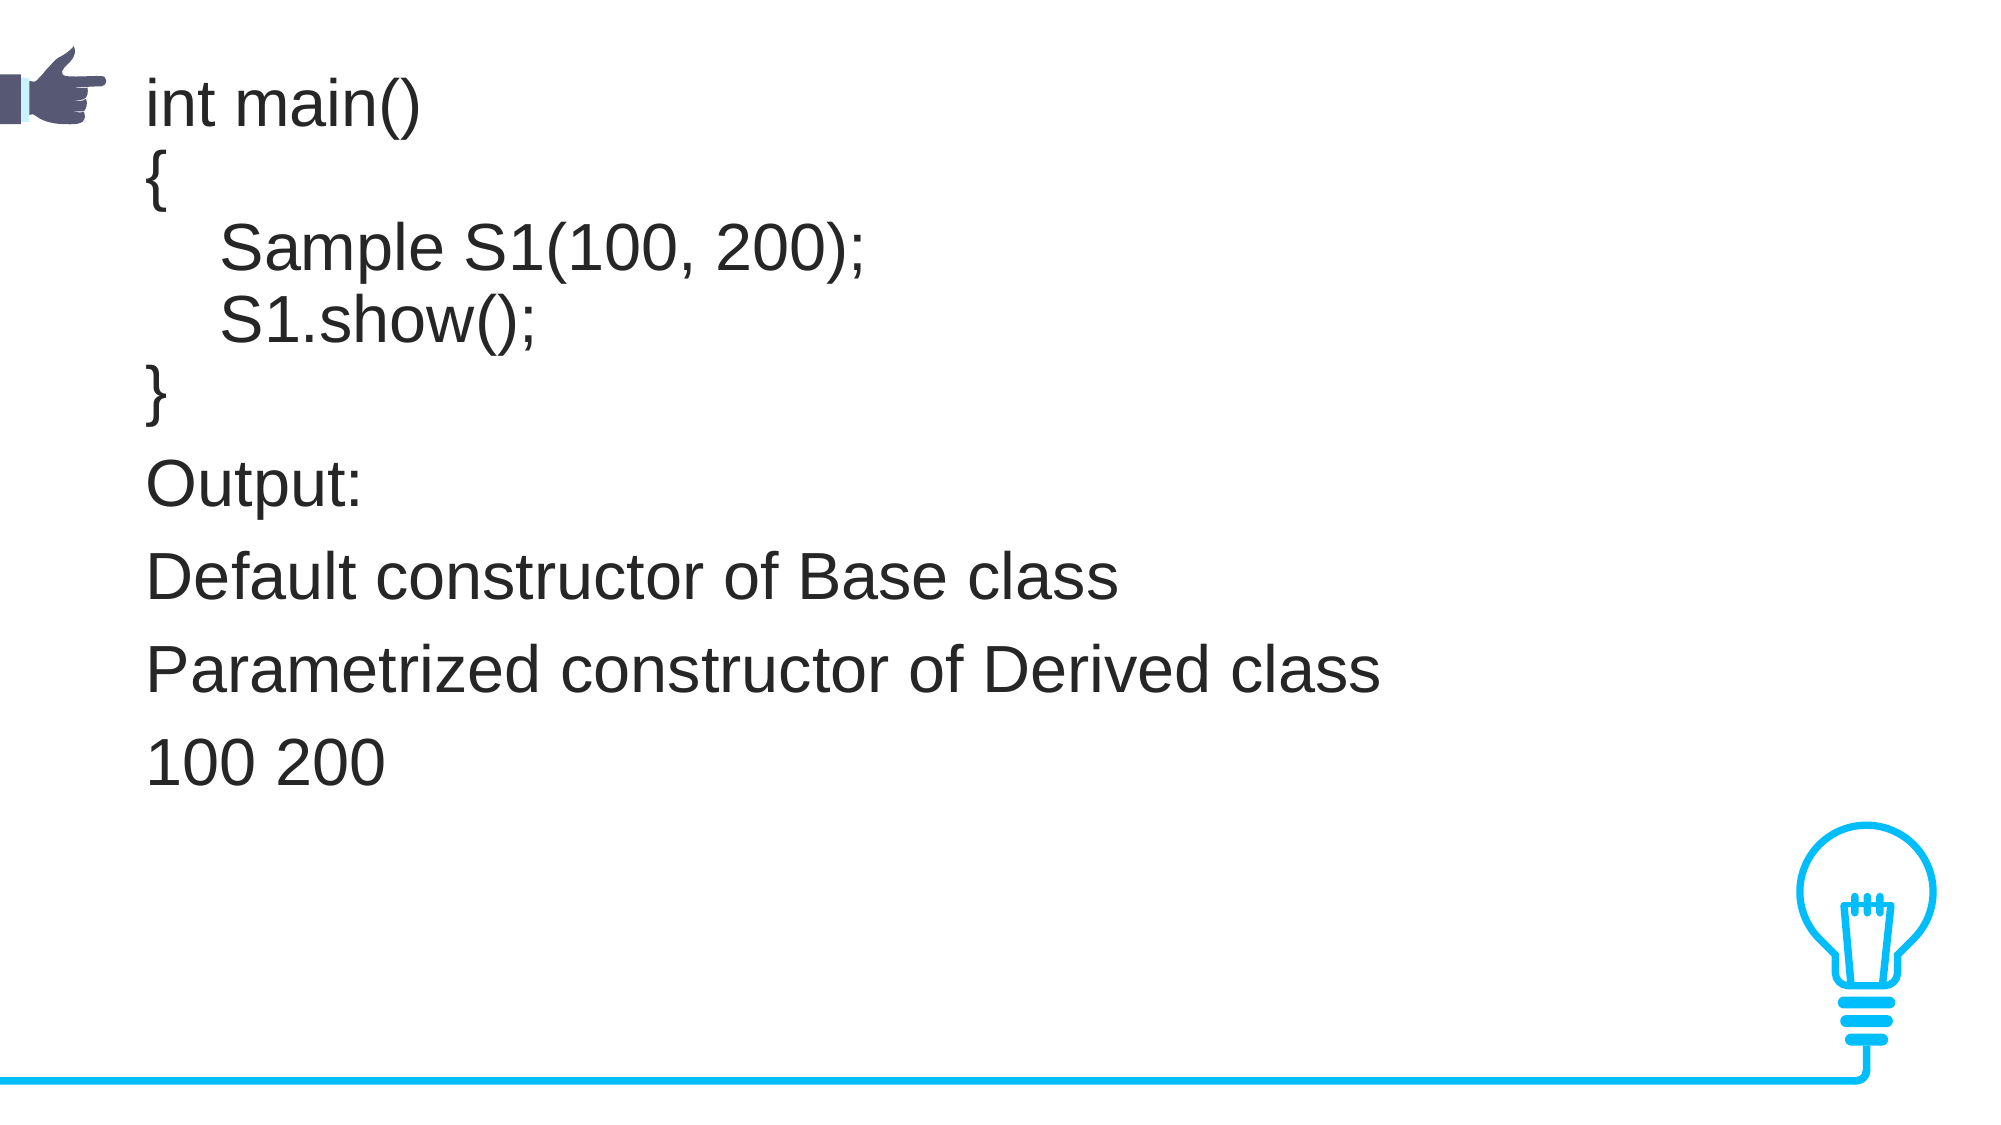

int main()
{
    Sample S1(100, 200);
    S1.show();
}
Output:
Default constructor of Base class
Parametrized constructor of Derived class
100 200